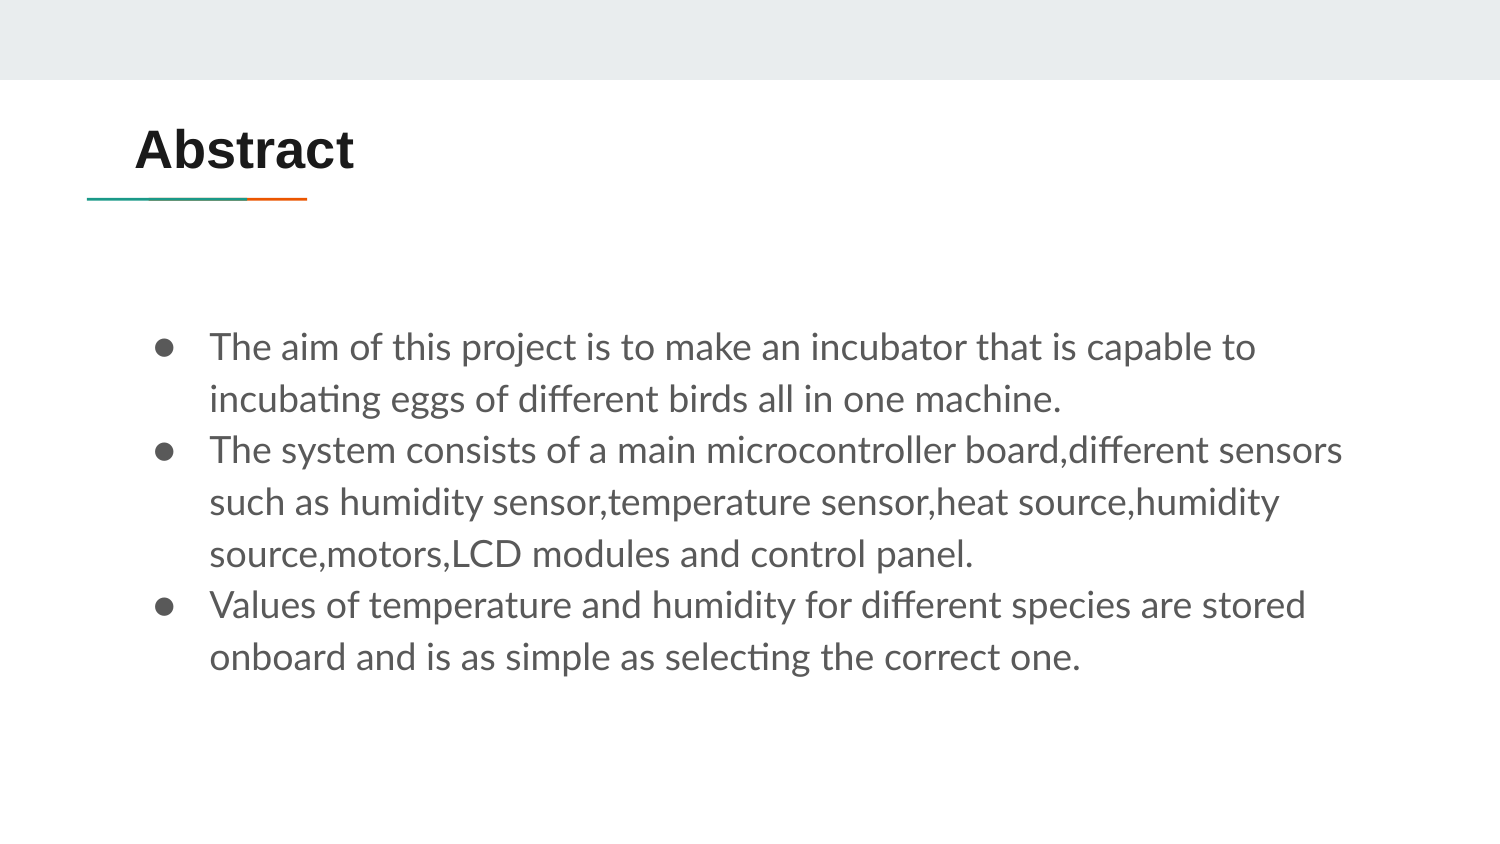

# Abstract
The aim of this project is to make an incubator that is capable to incubating eggs of different birds all in one machine.
The system consists of a main microcontroller board,different sensors such as humidity sensor,temperature sensor,heat source,humidity source,motors,LCD modules and control panel.
Values of temperature and humidity for different species are stored onboard and is as simple as selecting the correct one.